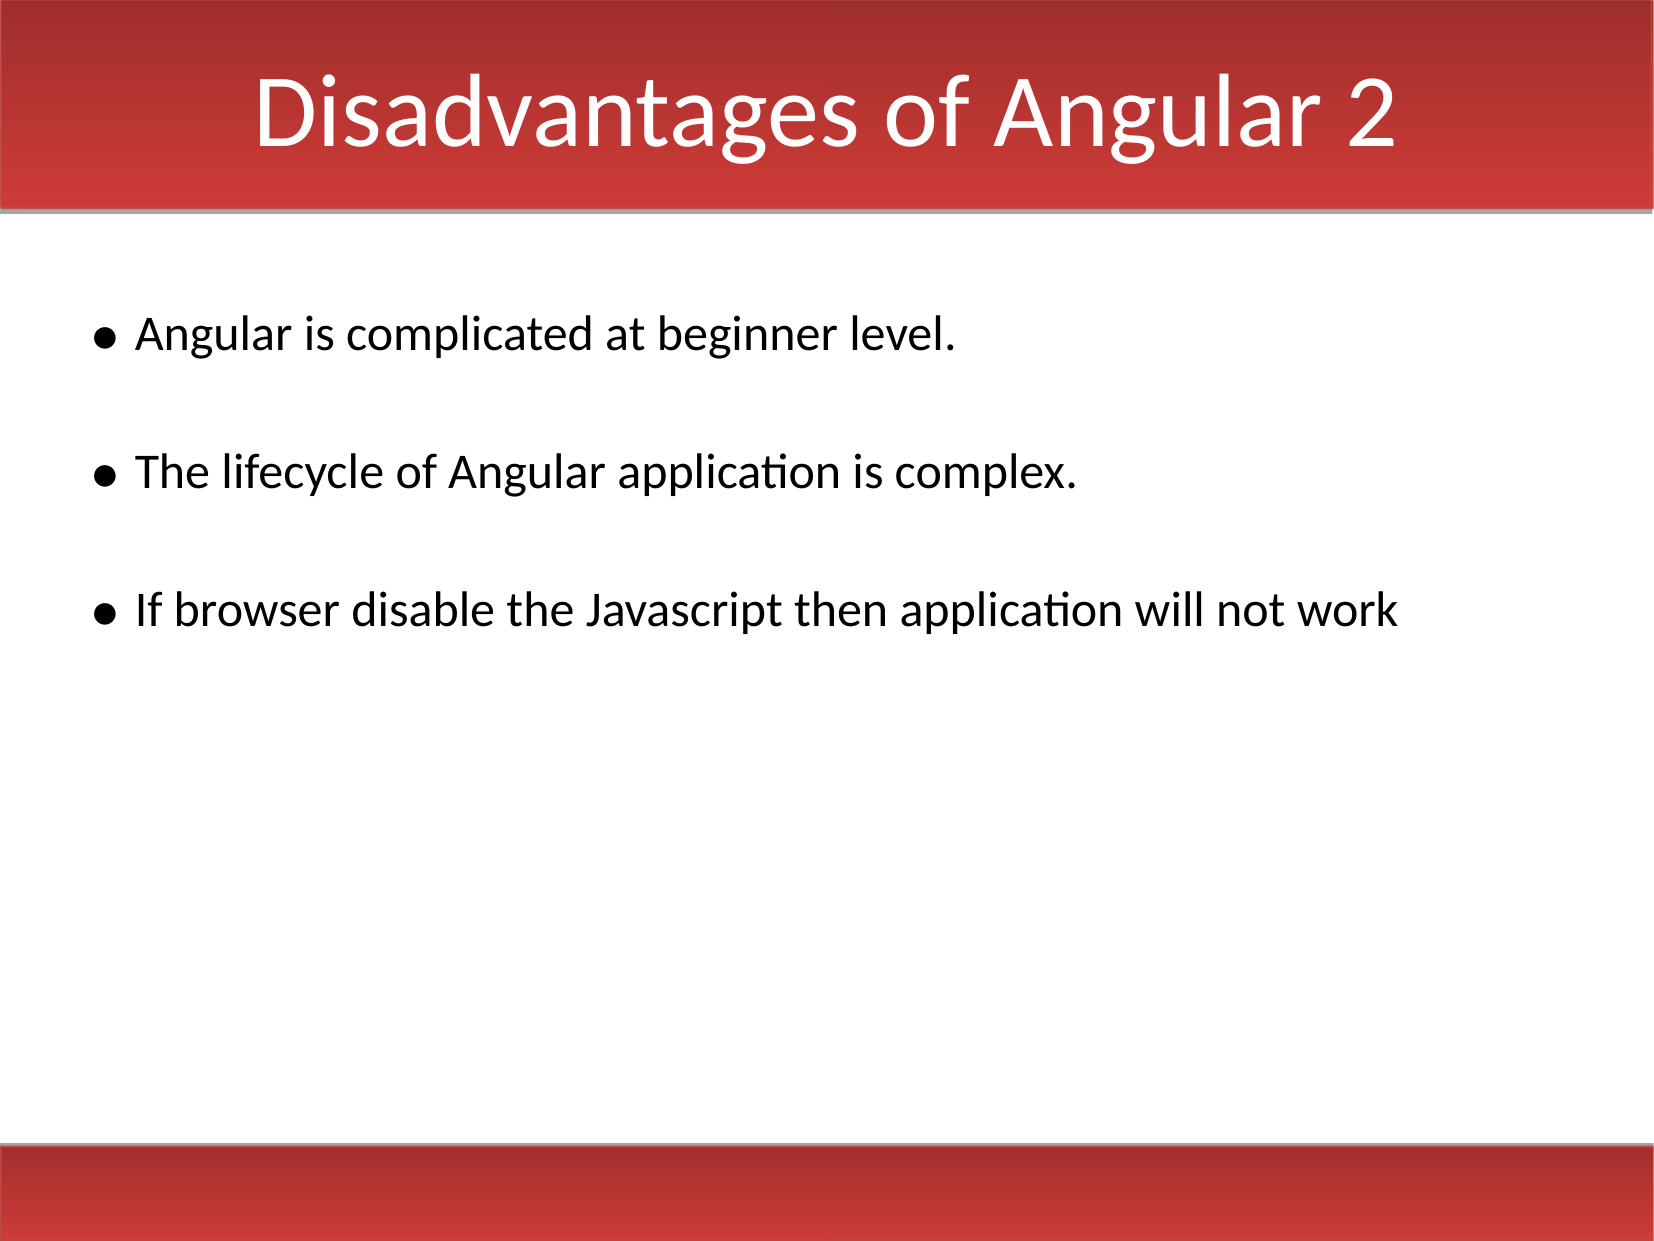

Disadvantages of Angular 2
Angular is complicated at beginner level.

The lifecycle of Angular application is complex.

If browser disable the Javascript then application will not work
Picture title here